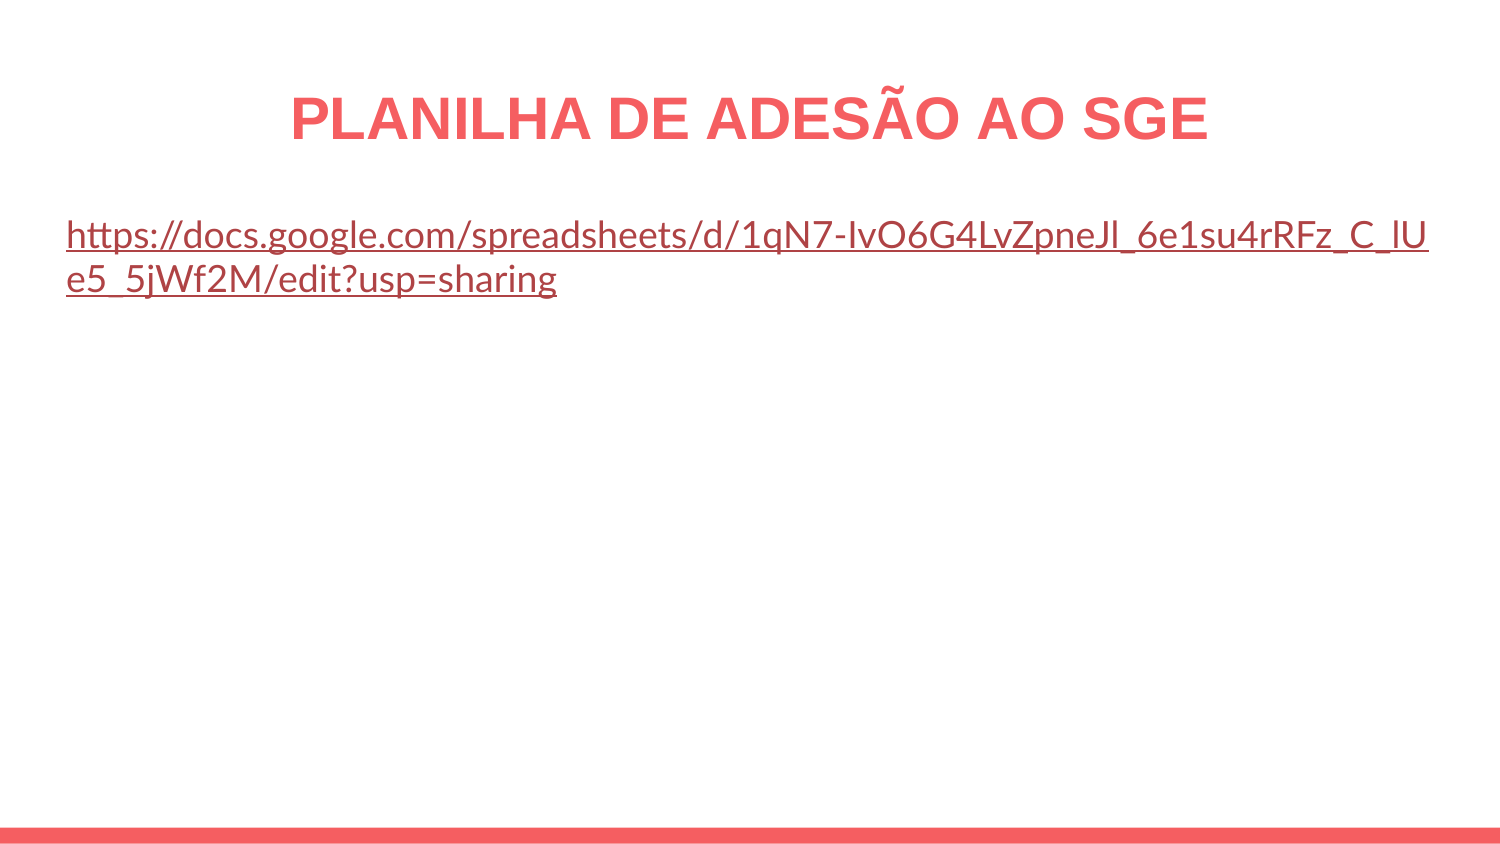

# PLANILHA DE ADESÃO AO SGE
https://docs.google.com/spreadsheets/d/1qN7-IvO6G4LvZpneJl_6e1su4rRFz_C_lUe5_5jWf2M/edit?usp=sharing